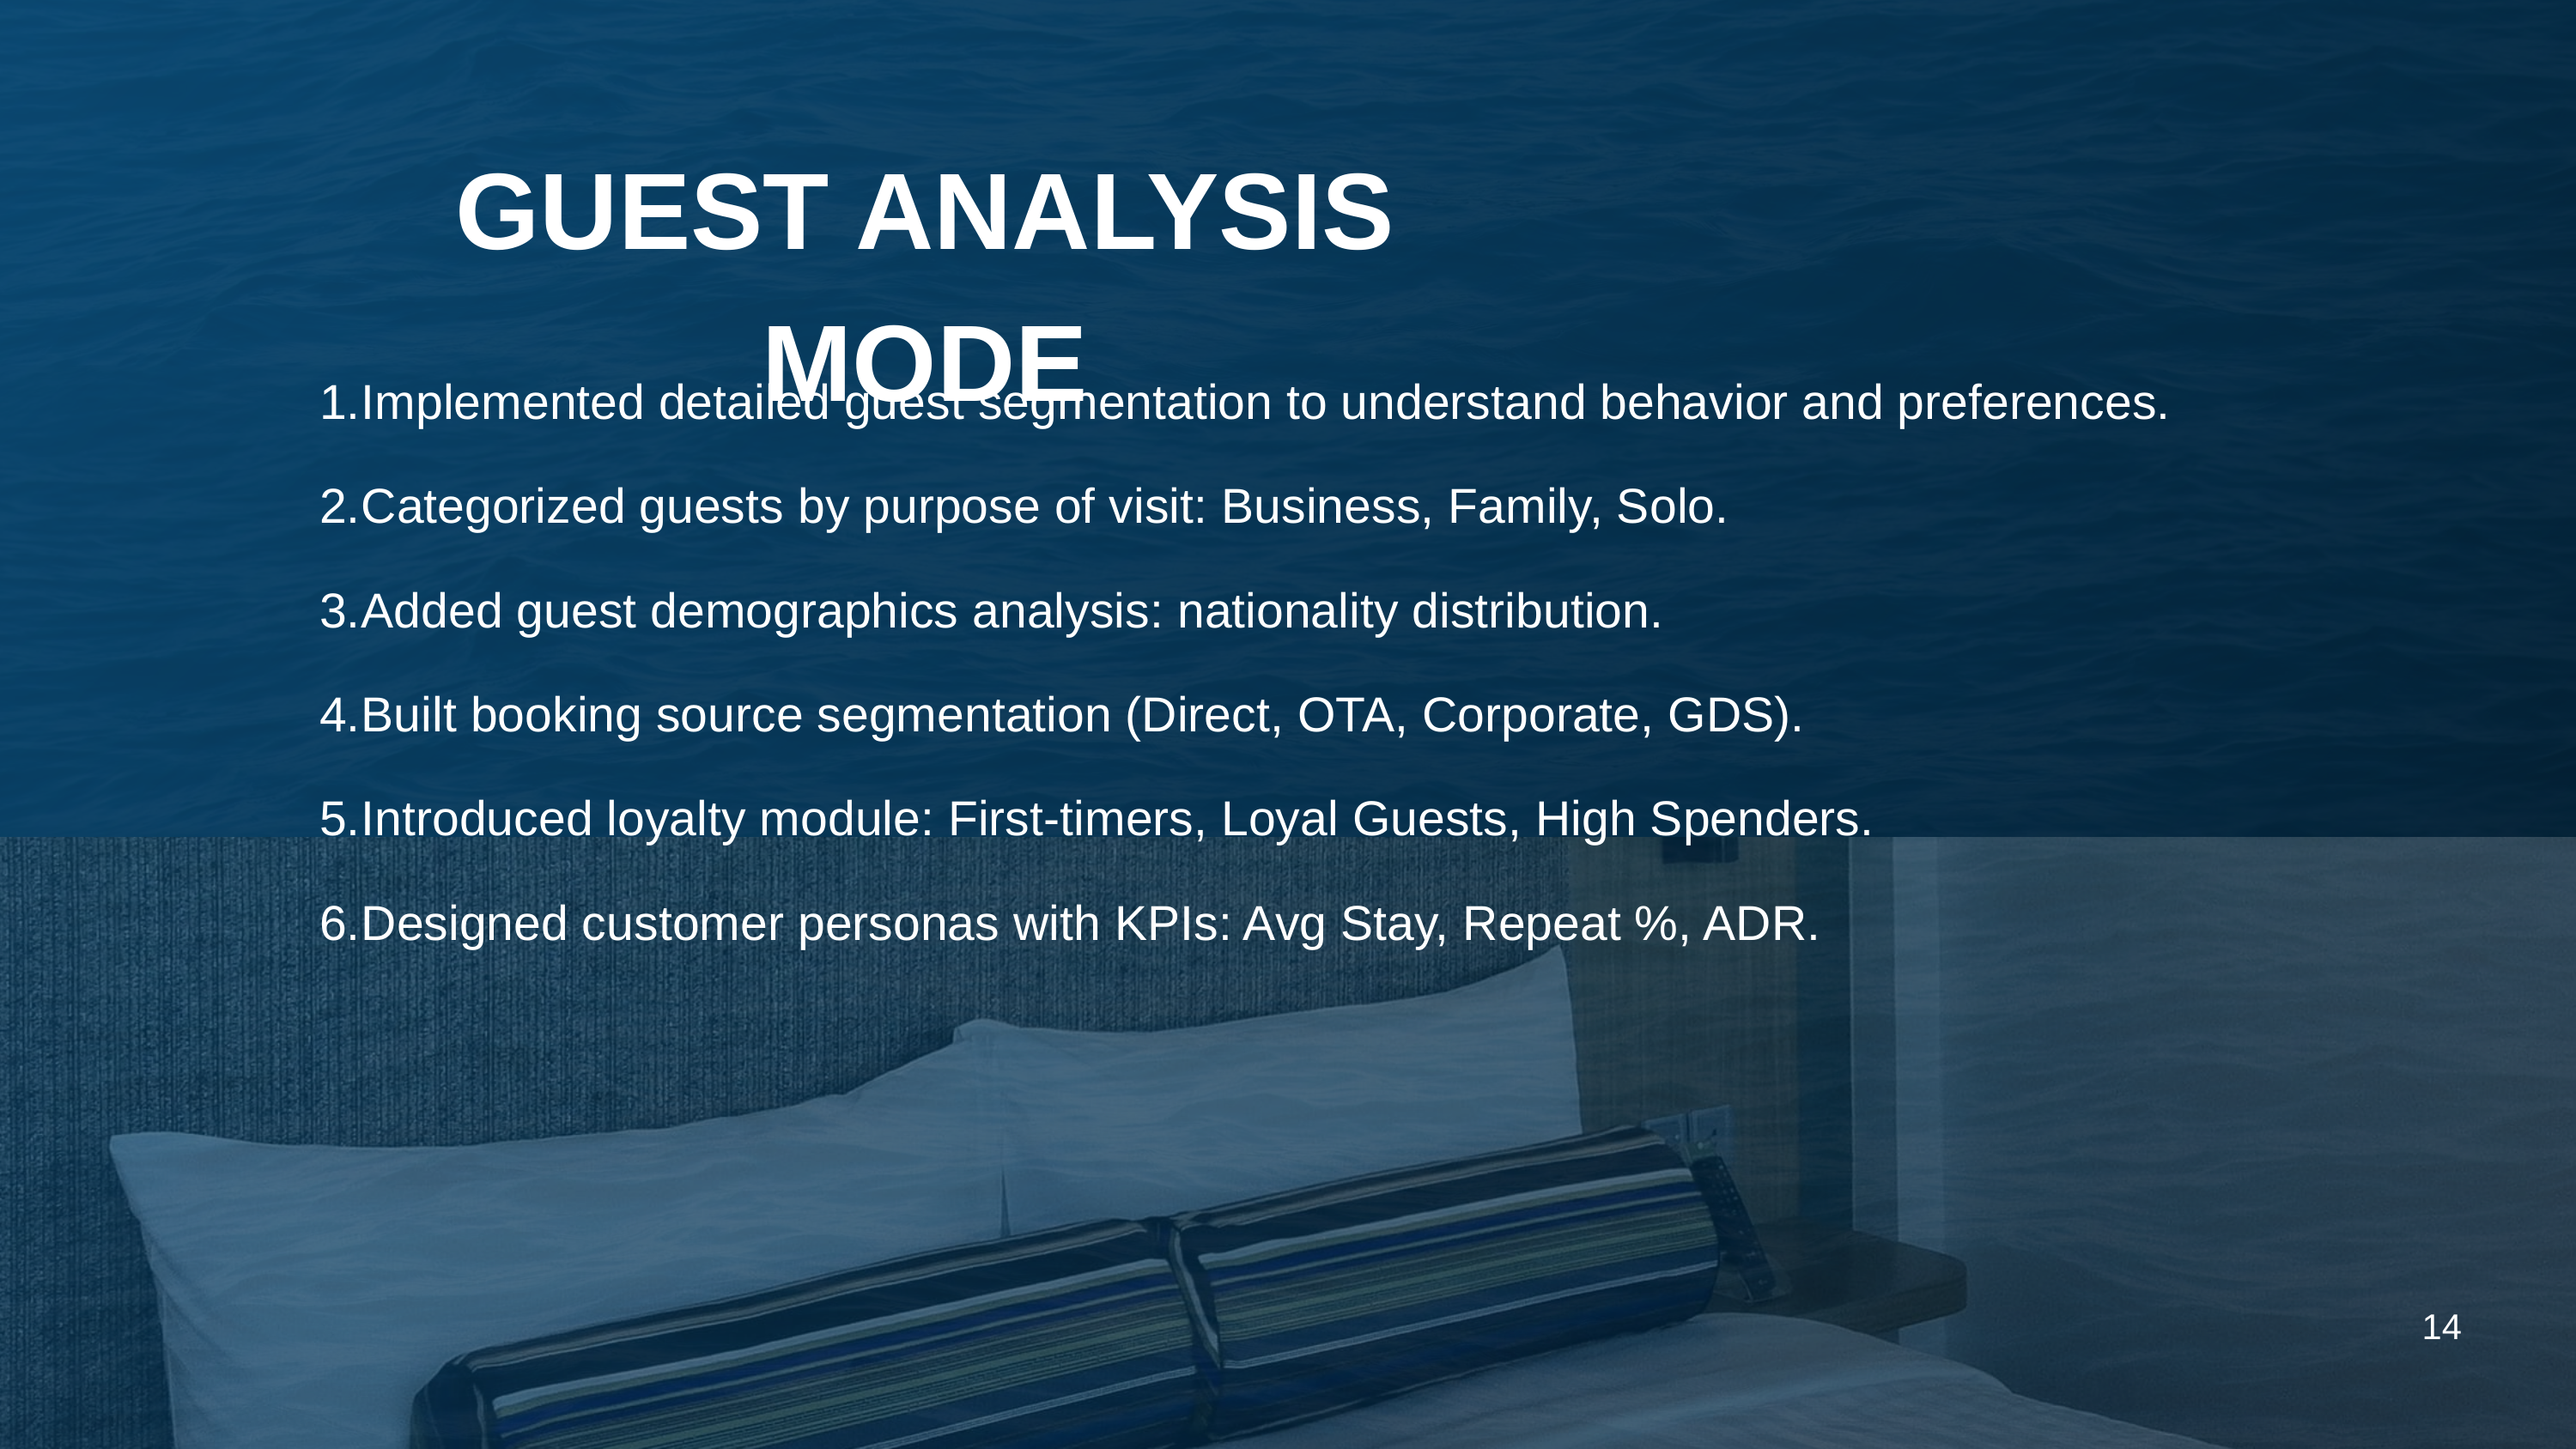

GUEST ANALYSIS MODE
Implemented detailed guest segmentation to understand behavior and preferences.
Categorized guests by purpose of visit: Business, Family, Solo.
Added guest demographics analysis: nationality distribution.
Built booking source segmentation (Direct, OTA, Corporate, GDS).
Introduced loyalty module: First-timers, Loyal Guests, High Spenders.
Designed customer personas with KPIs: Avg Stay, Repeat %, ADR.

14